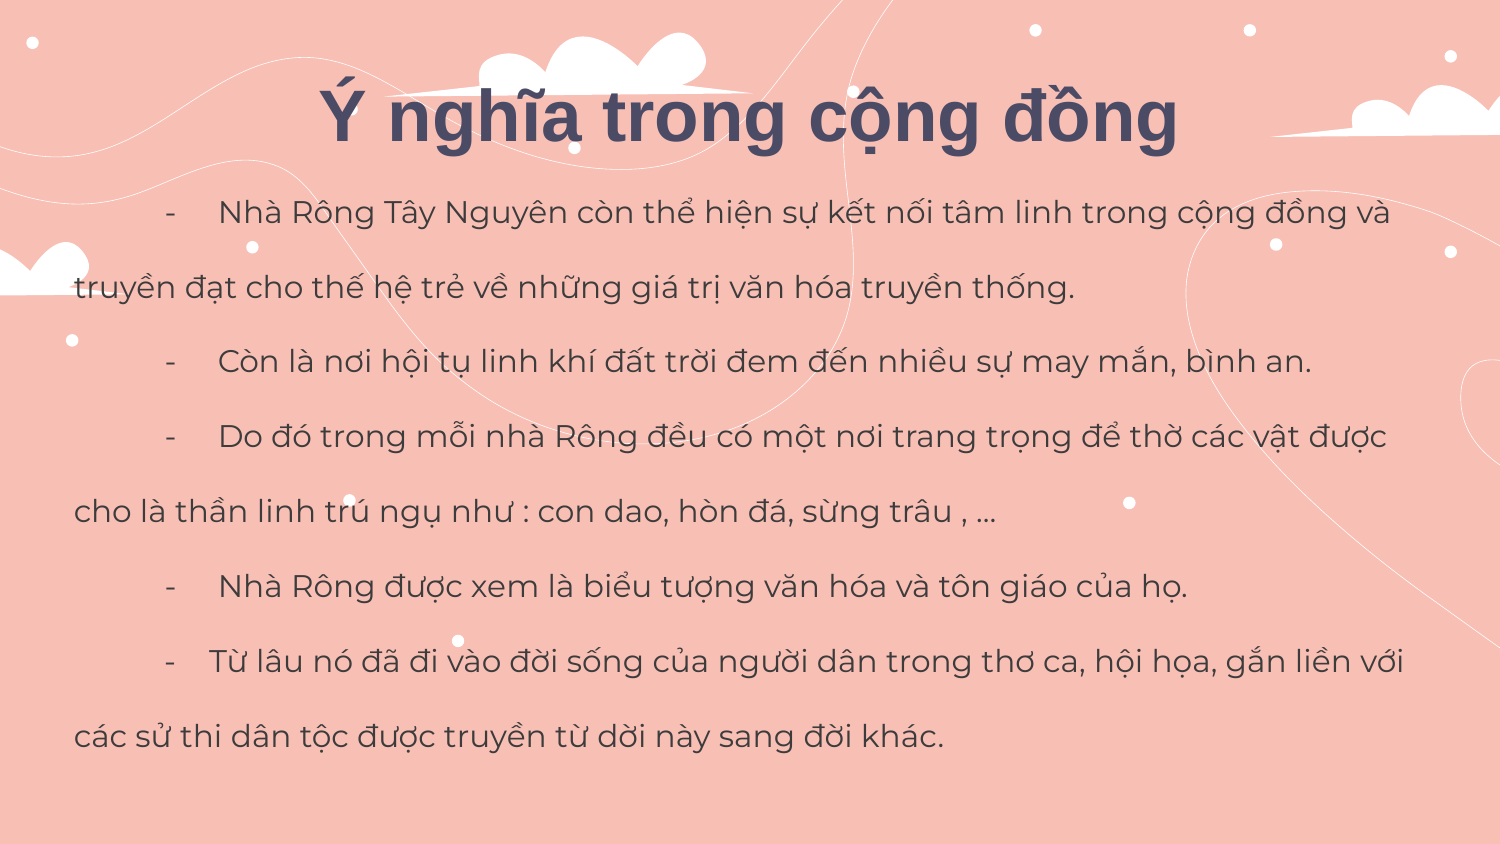

# Ý nghĩa trong cộng đồng
           -     Nhà Rông Tây Nguyên còn thể hiện sự kết nối tâm linh trong cộng đồng và truyền đạt cho thế hệ trẻ về những giá trị văn hóa truyền thống.
           -     Còn là nơi hội tụ linh khí đất trời đem đến nhiều sự may mắn, bình an.
           -     Do đó trong mỗi nhà Rông đều có một nơi trang trọng để thờ các vật được cho là thần linh trú ngụ như : con dao, hòn đá, sừng trâu , …
           -     Nhà Rông được xem là biểu tượng văn hóa và tôn giáo của họ.
           -    Từ lâu nó đã đi vào đời sống của người dân trong thơ ca, hội họa, gắn liền với các sử thi dân tộc được truyền từ dời này sang đời khác.